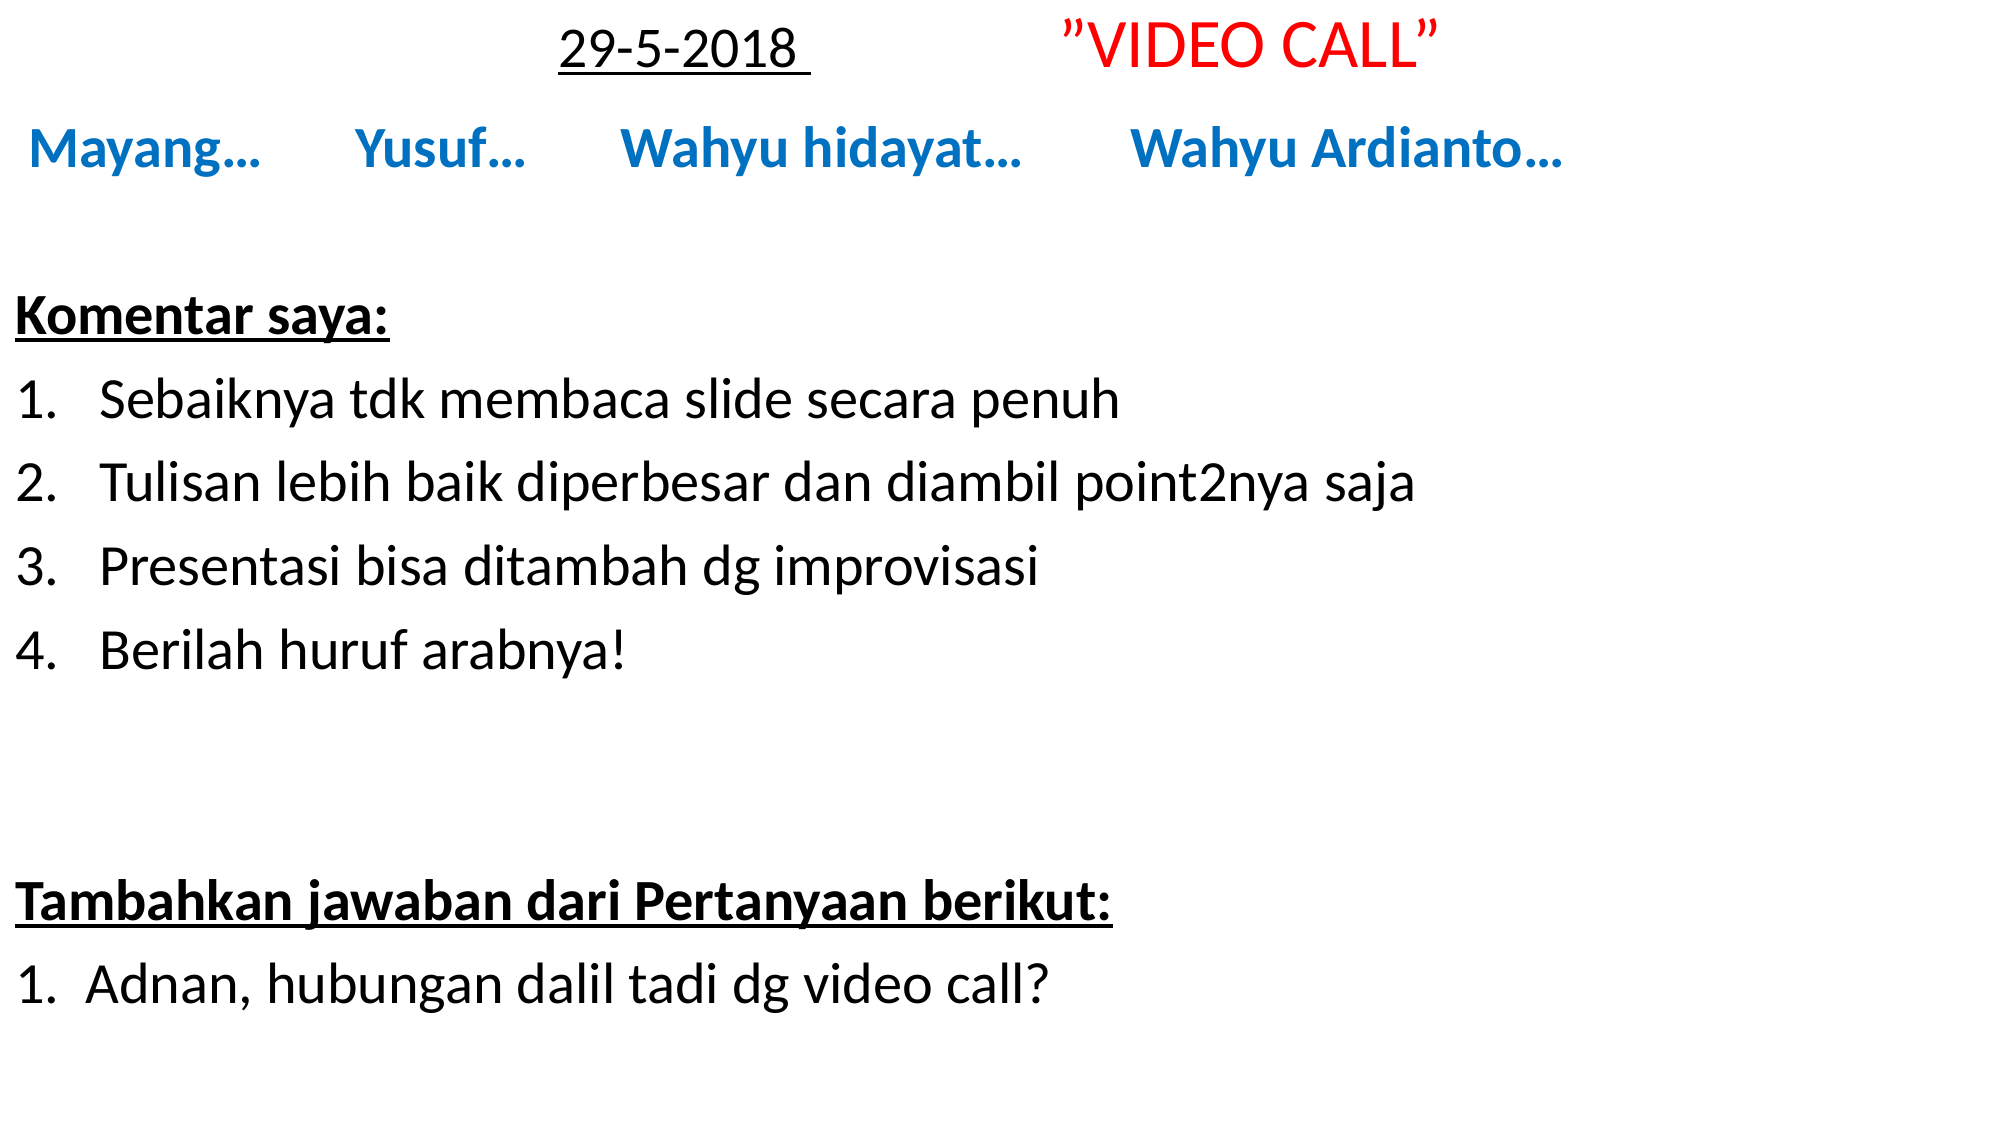

# 29-5-2018                    ”VIDEO CALL”
 Mayang…       Yusuf…       Wahyu hidayat…        Wahyu Ardianto…

Komentar saya:
Sebaiknya tdk membaca slide secara penuh
Tulisan lebih baik diperbesar dan diambil point2nya saja
Presentasi bisa ditambah dg improvisasi
Berilah huruf arabnya!

Tambahkan jawaban dari Pertanyaan berikut:
1.  Adnan, hubungan dalil tadi dg video call?